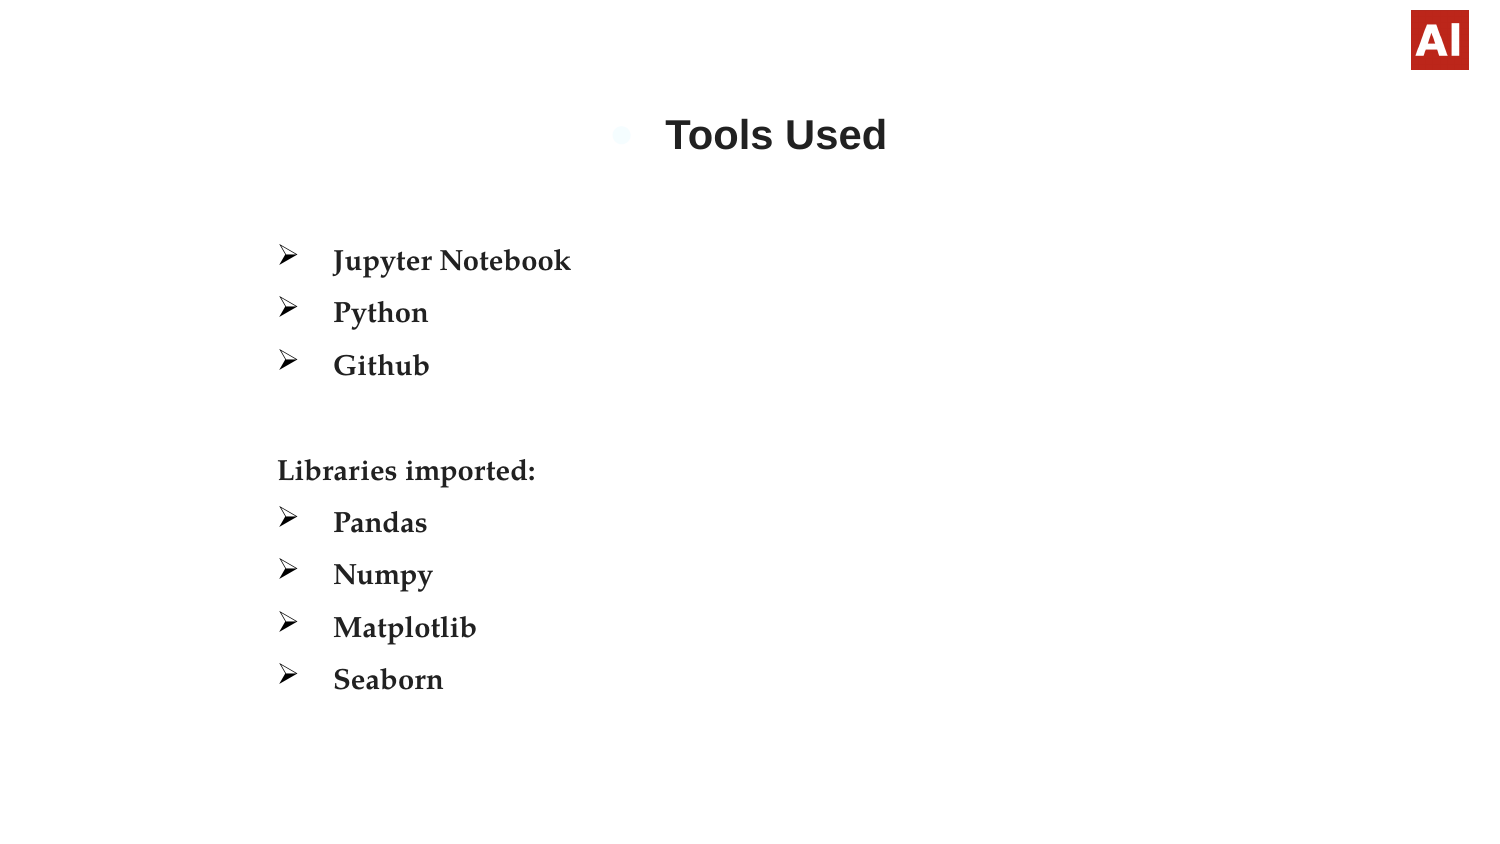

Tools Used

Jupyter Notebook
Python
Github

Libraries imported:
Pandas
Numpy
Matplotlib
Seaborn